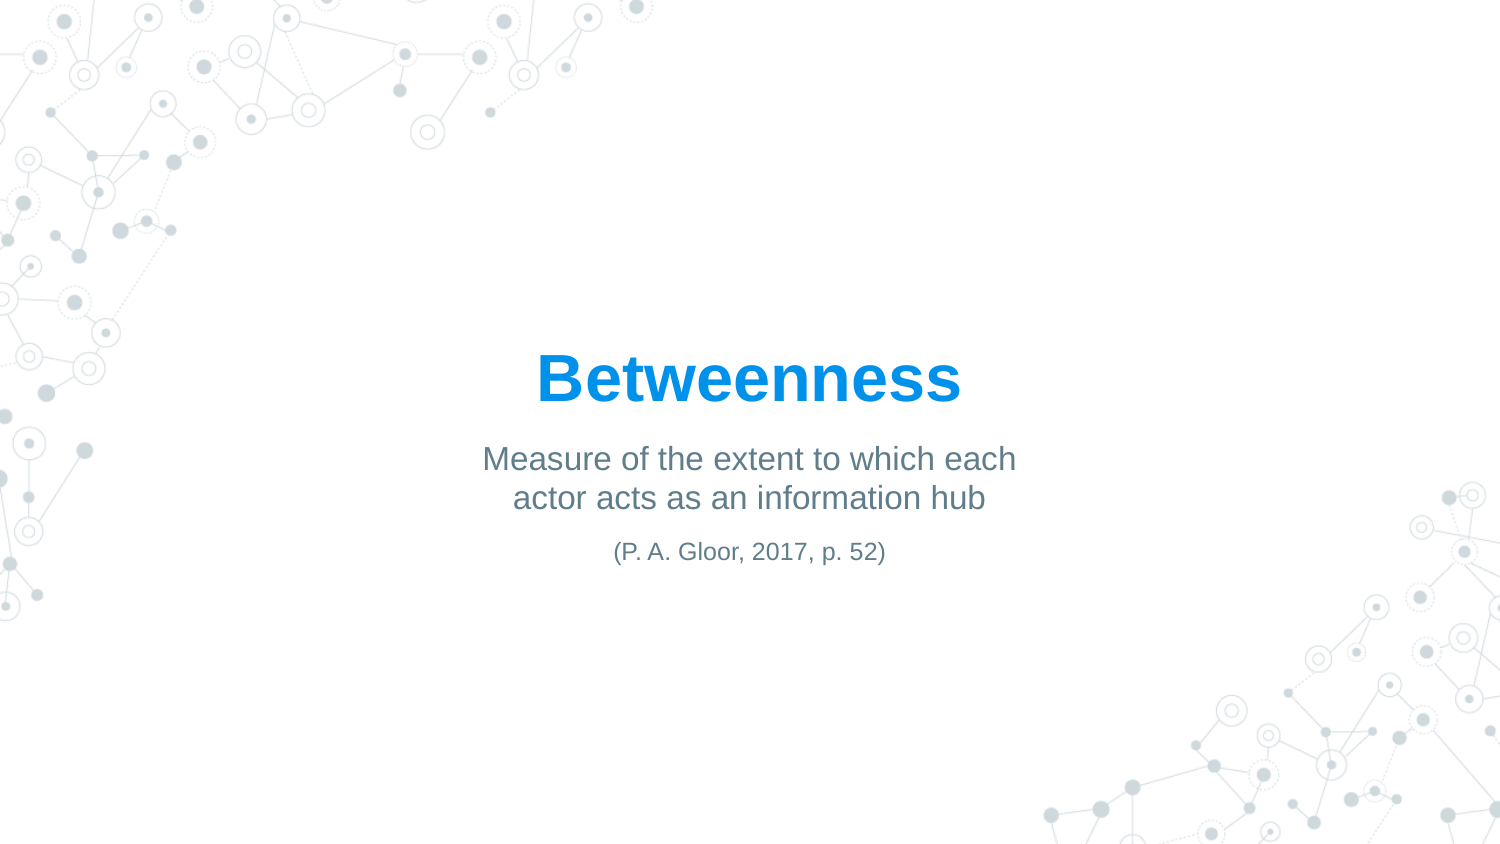

# Betweenness
Measure of the extent to which each actor acts as an information hub
(P. A. Gloor, 2017, p. 52)